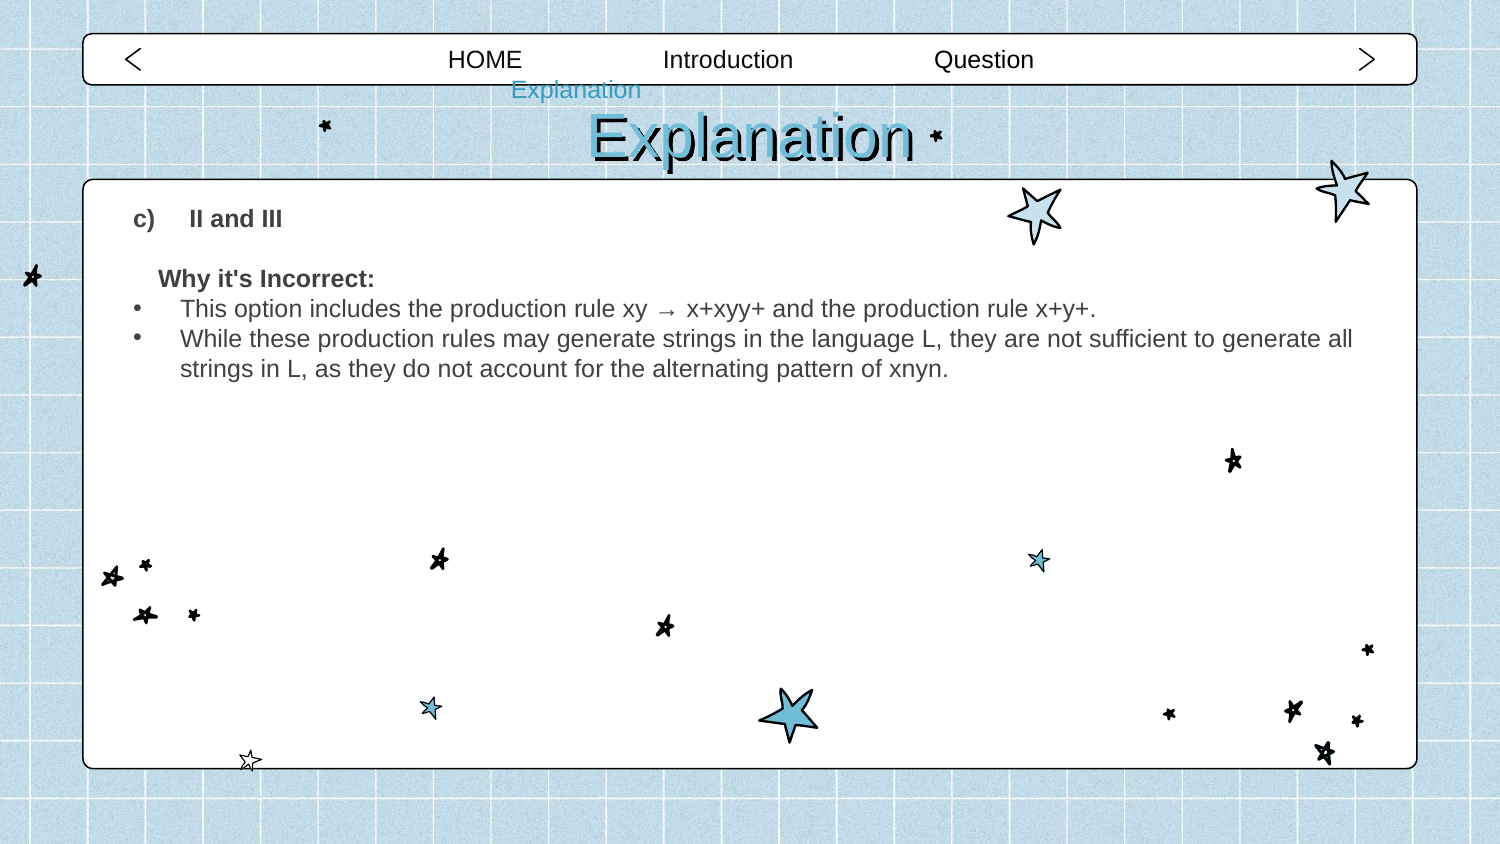

HOME                    Introduction                    Question                    Explanation

# Explanation

II and III

Why it's Incorrect:
This option includes the production rule xy → x+xyy+ and the production rule x+y+.
While these production rules may generate strings in the language L, they are not sufficient to generate all strings in L, as they do not account for the alternating pattern of xnyn.